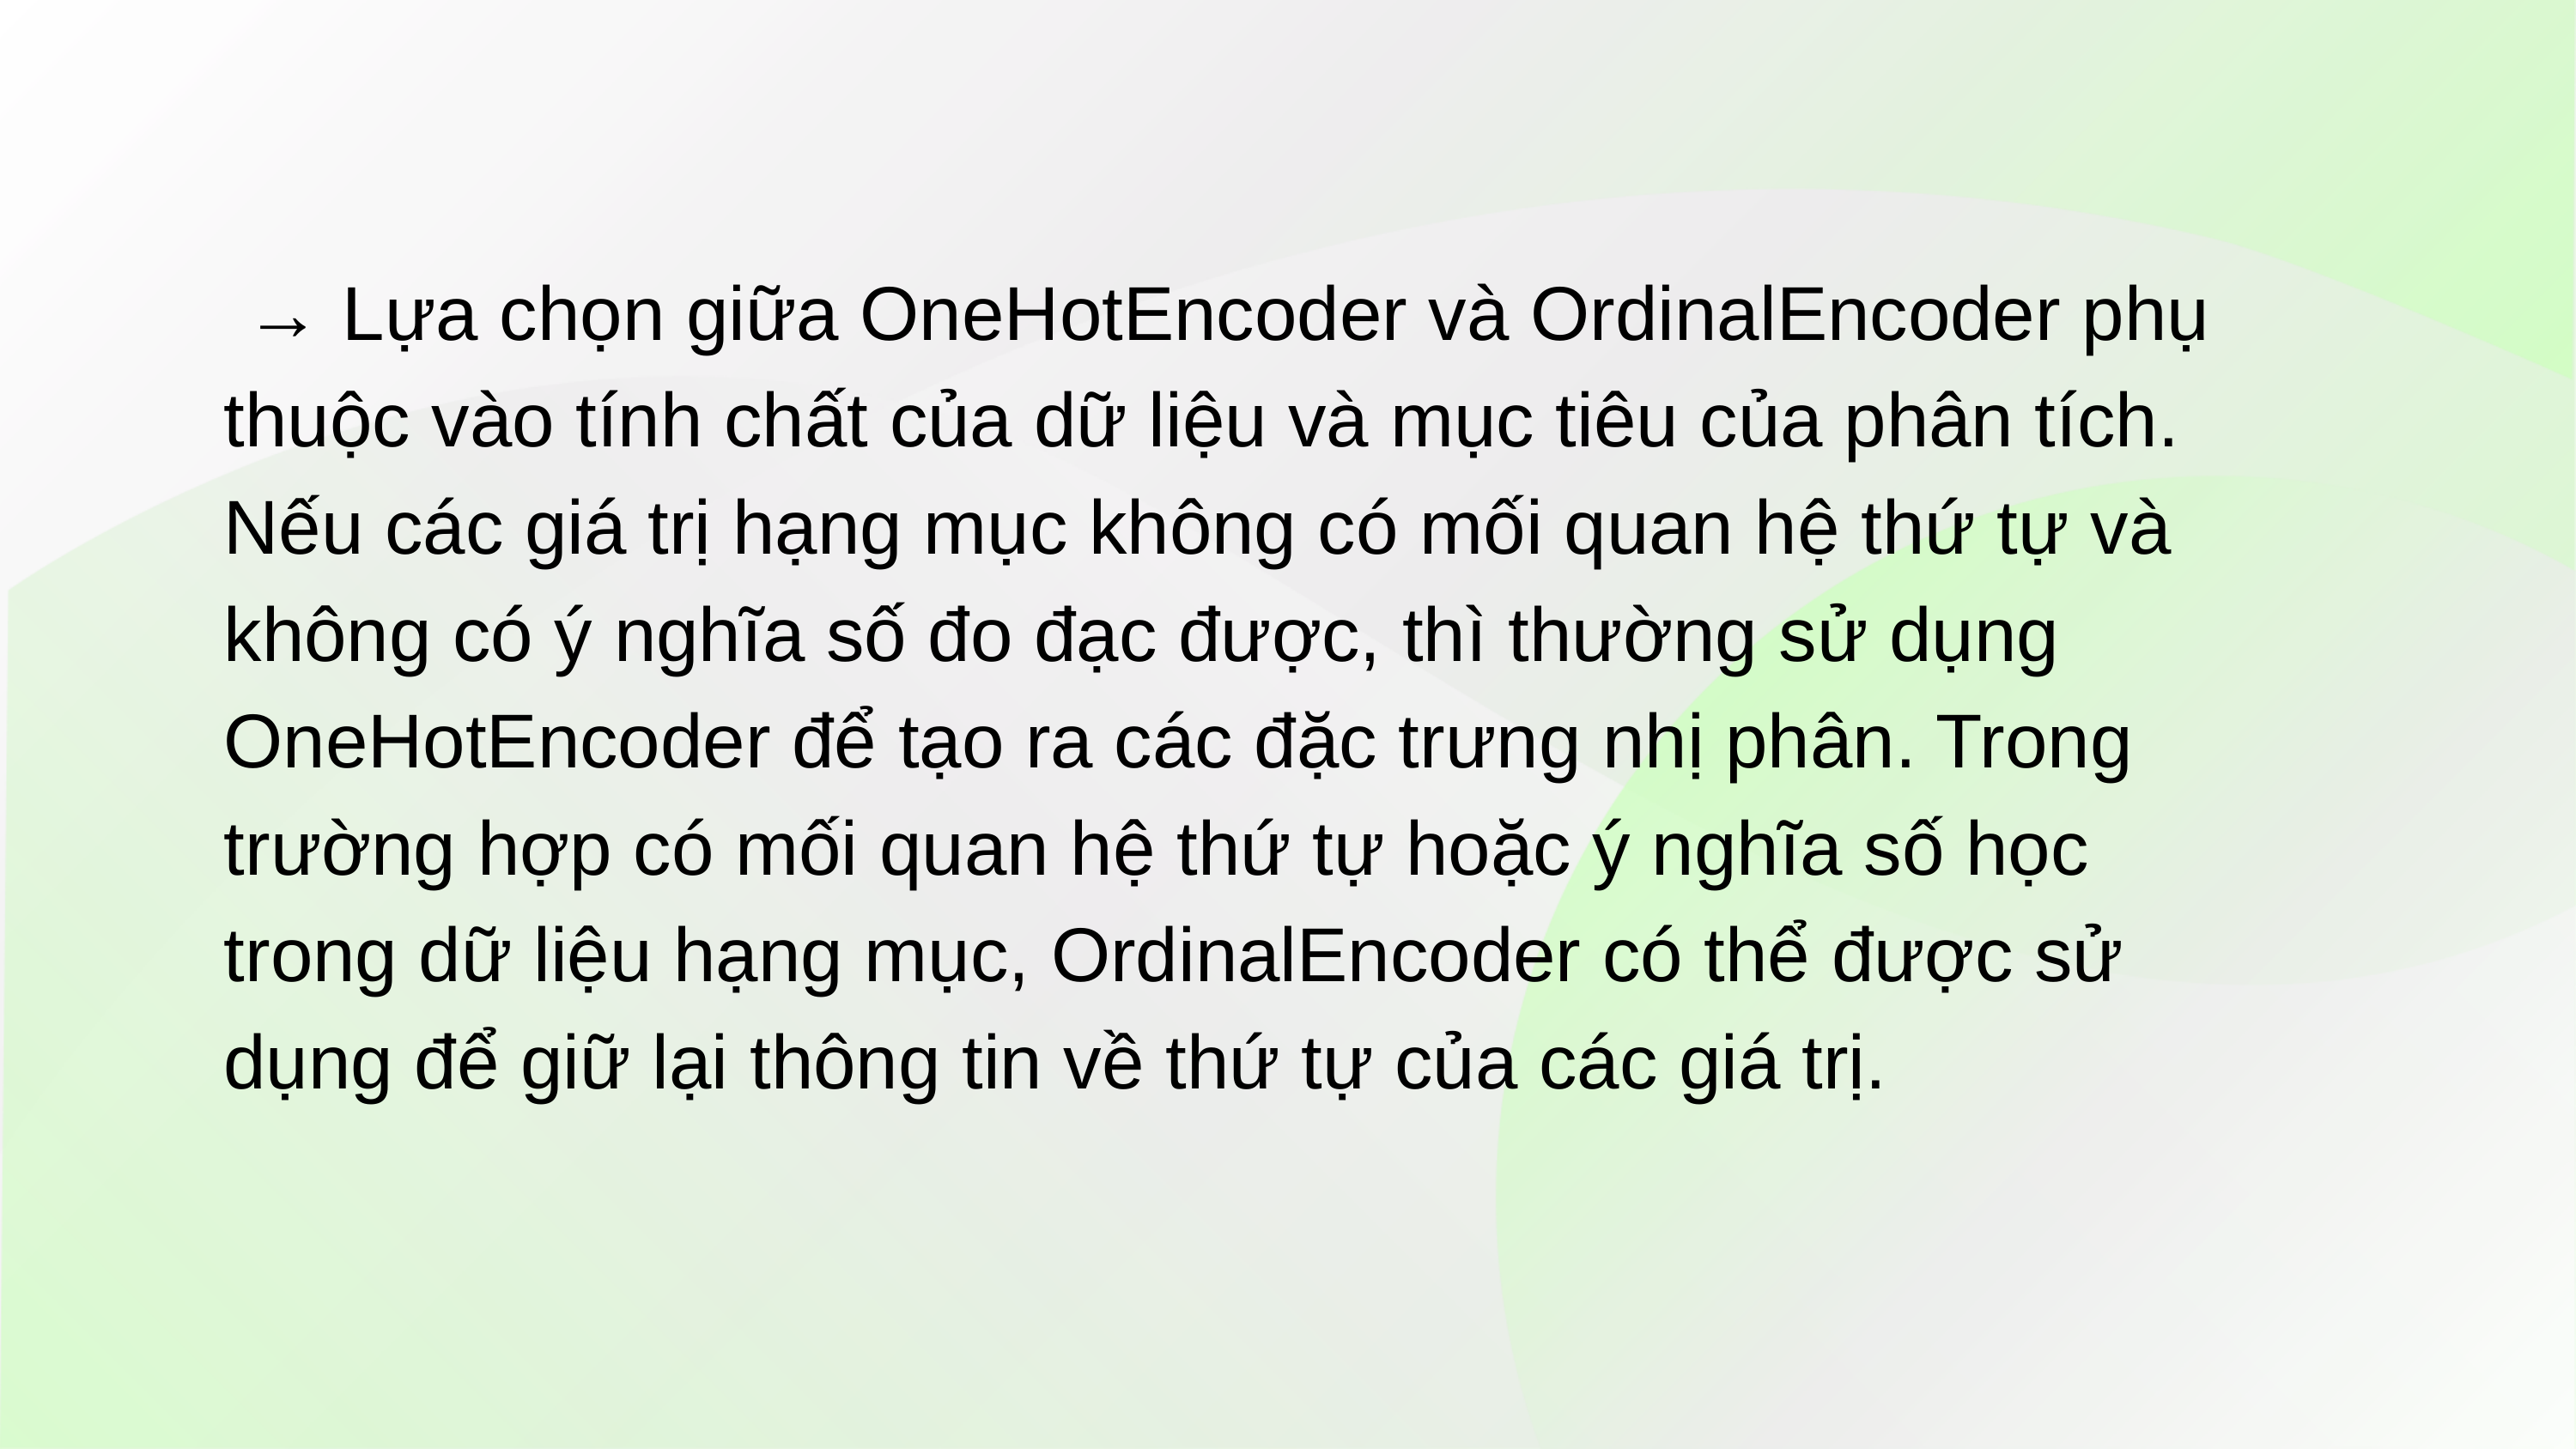

→ Lựa chọn giữa OneHotEncoder và OrdinalEncoder phụ thuộc vào tính chất của dữ liệu và mục tiêu của phân tích. Nếu các giá trị hạng mục không có mối quan hệ thứ tự và không có ý nghĩa số đo đạc được, thì thường sử dụng OneHotEncoder để tạo ra các đặc trưng nhị phân. Trong trường hợp có mối quan hệ thứ tự hoặc ý nghĩa số học trong dữ liệu hạng mục, OrdinalEncoder có thể được sử dụng để giữ lại thông tin về thứ tự của các giá trị.